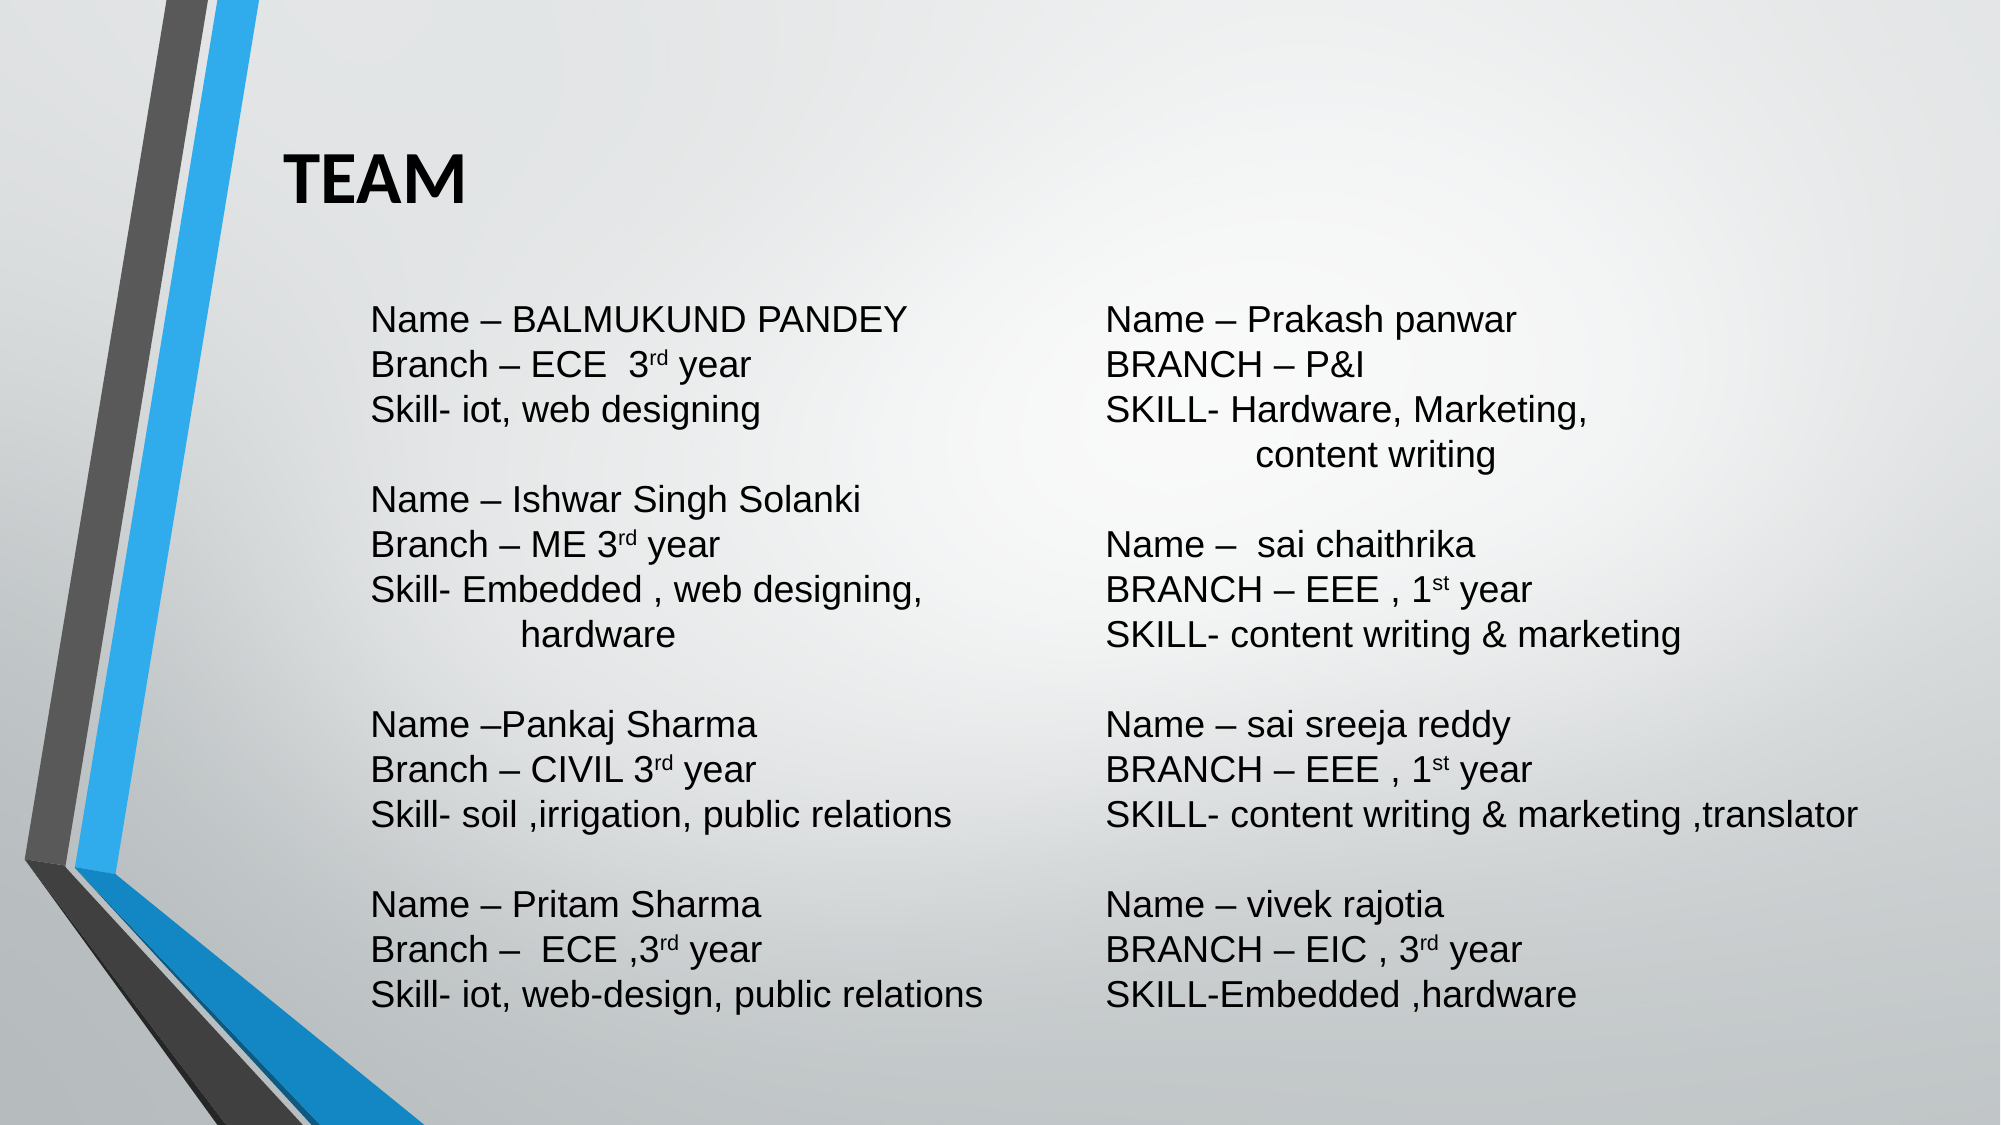

# TEAM
Name – BALMUKUND PANDEY
Branch – ECE  3rd year
Skill- iot, web designing

Name – Ishwar Singh Solanki
Branch – ME 3rd year
Skill- Embedded , web designing,
	hardware

Name –Pankaj Sharma
Branch – CIVIL 3rd year
Skill- soil ,irrigation, public relations

Name – Pritam Sharma
Branch –  ECE ,3rd year
Skill- iot, web-design, public relations

Name – Prakash panwar
BRANCH – P&I
SKILL- Hardware, Marketing,
	content writing

Name –  sai chaithrika
BRANCH – EEE , 1st year
SKILL- content writing & marketing

Name – sai sreeja reddy
BRANCH – EEE , 1st year
SKILL- content writing & marketing ,translator

Name – vivek rajotia
BRANCH – EIC , 3rd year
SKILL-Embedded ,hardware